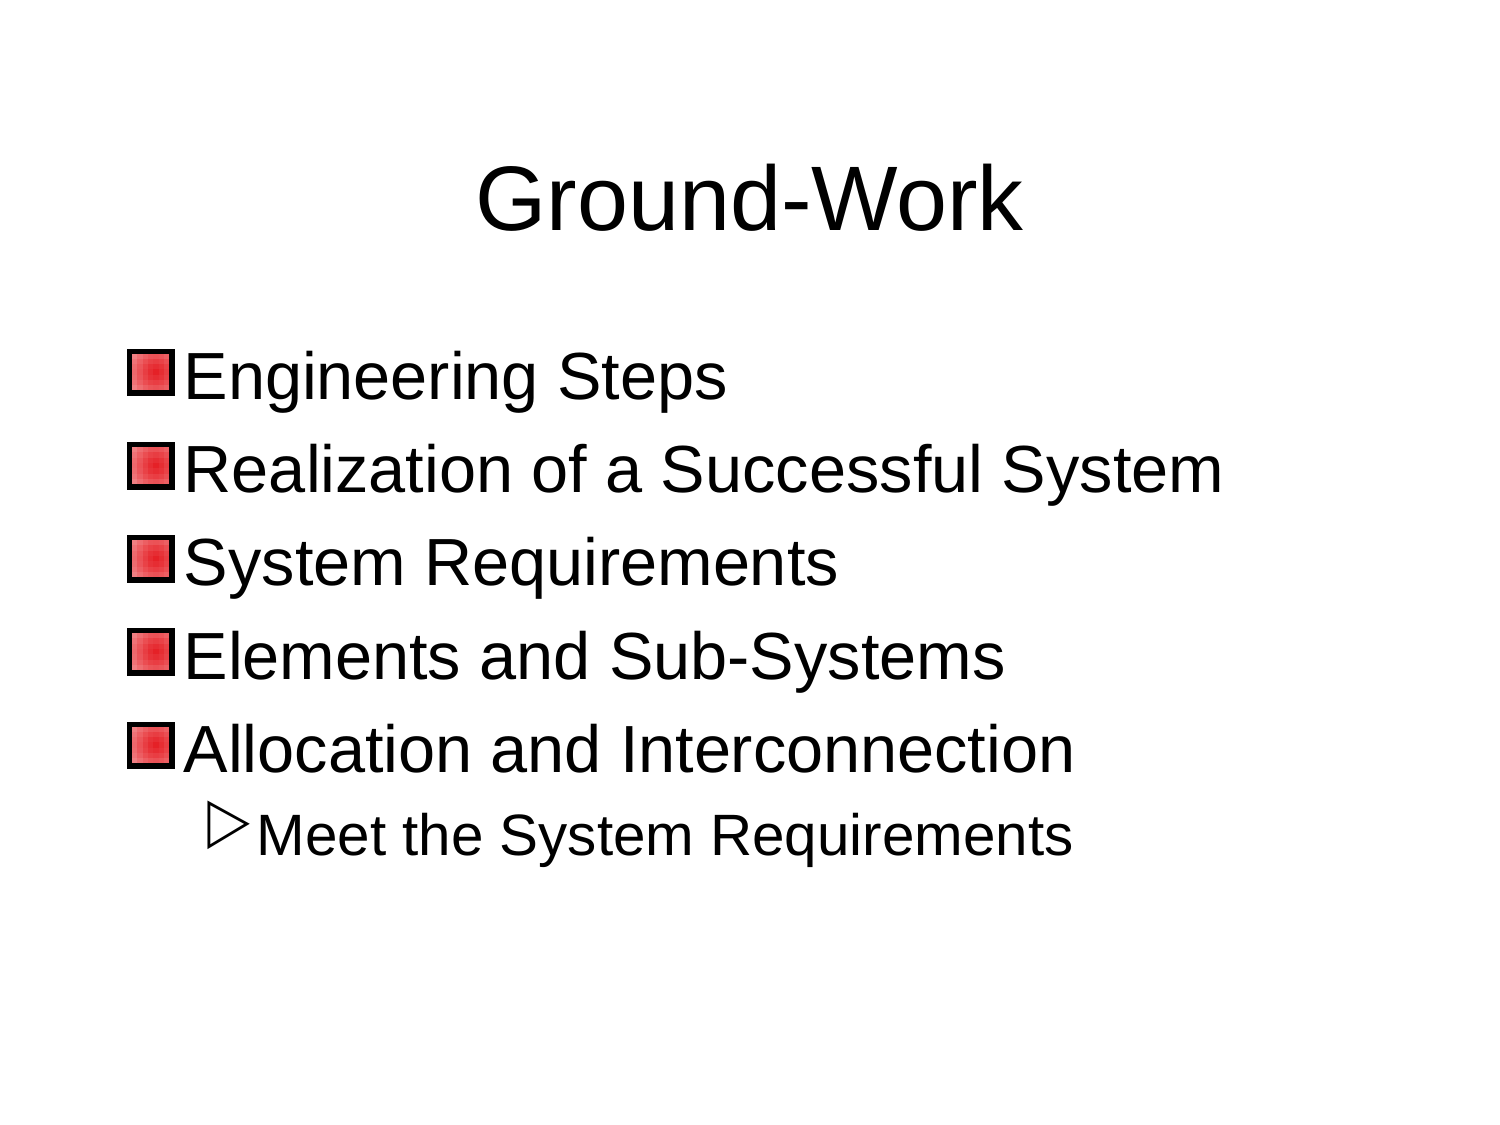

# Ground-Work
Engineering Steps
Realization of a Successful System
System Requirements
Elements and Sub-Systems
Allocation and Interconnection
Meet the System Requirements